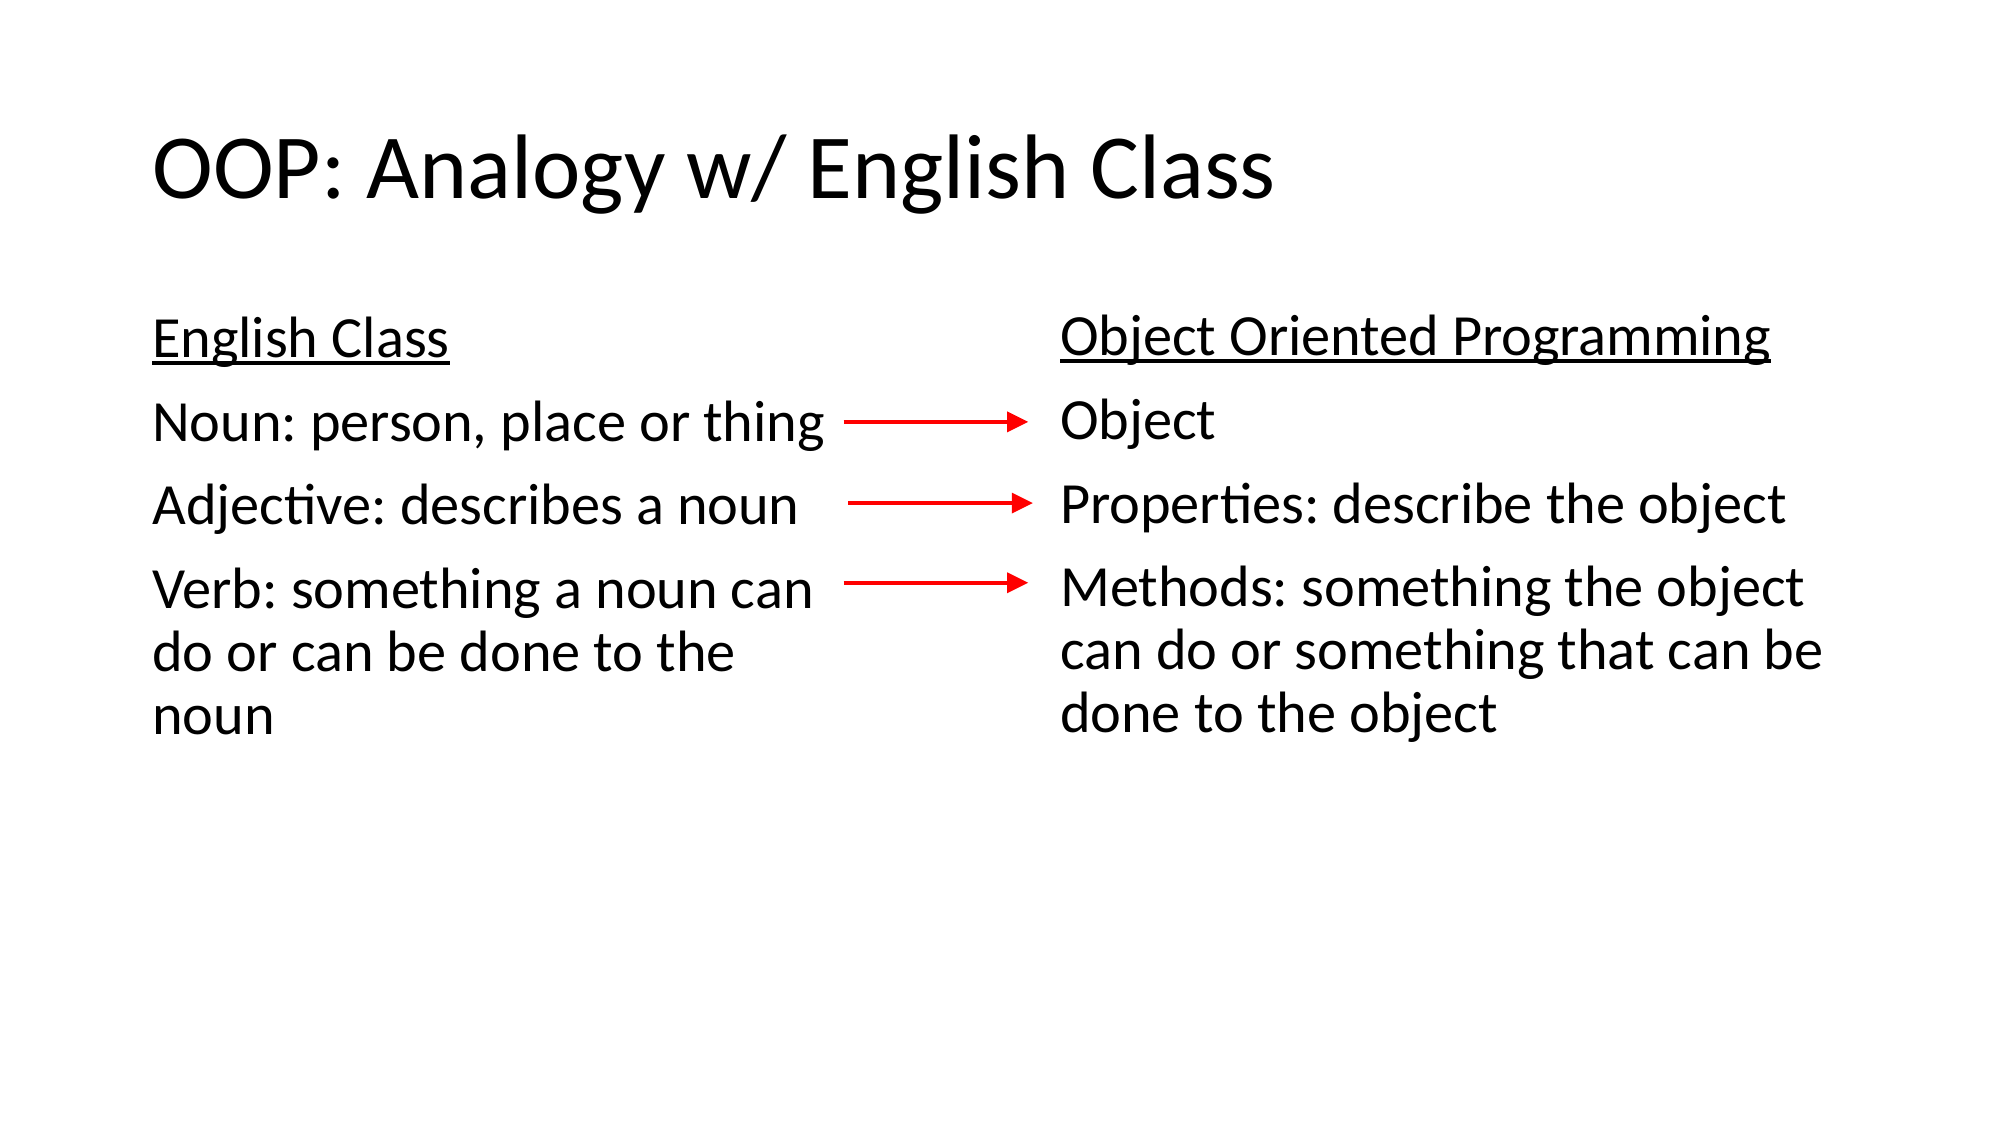

# OOP: Analogy w/ English Class
Object Oriented Programming
Object
Properties: describe the object
Methods: something the object can do or something that can be done to the object
English Class
Noun: person, place or thing
Adjective: describes a noun
Verb: something a noun can do or can be done to the noun